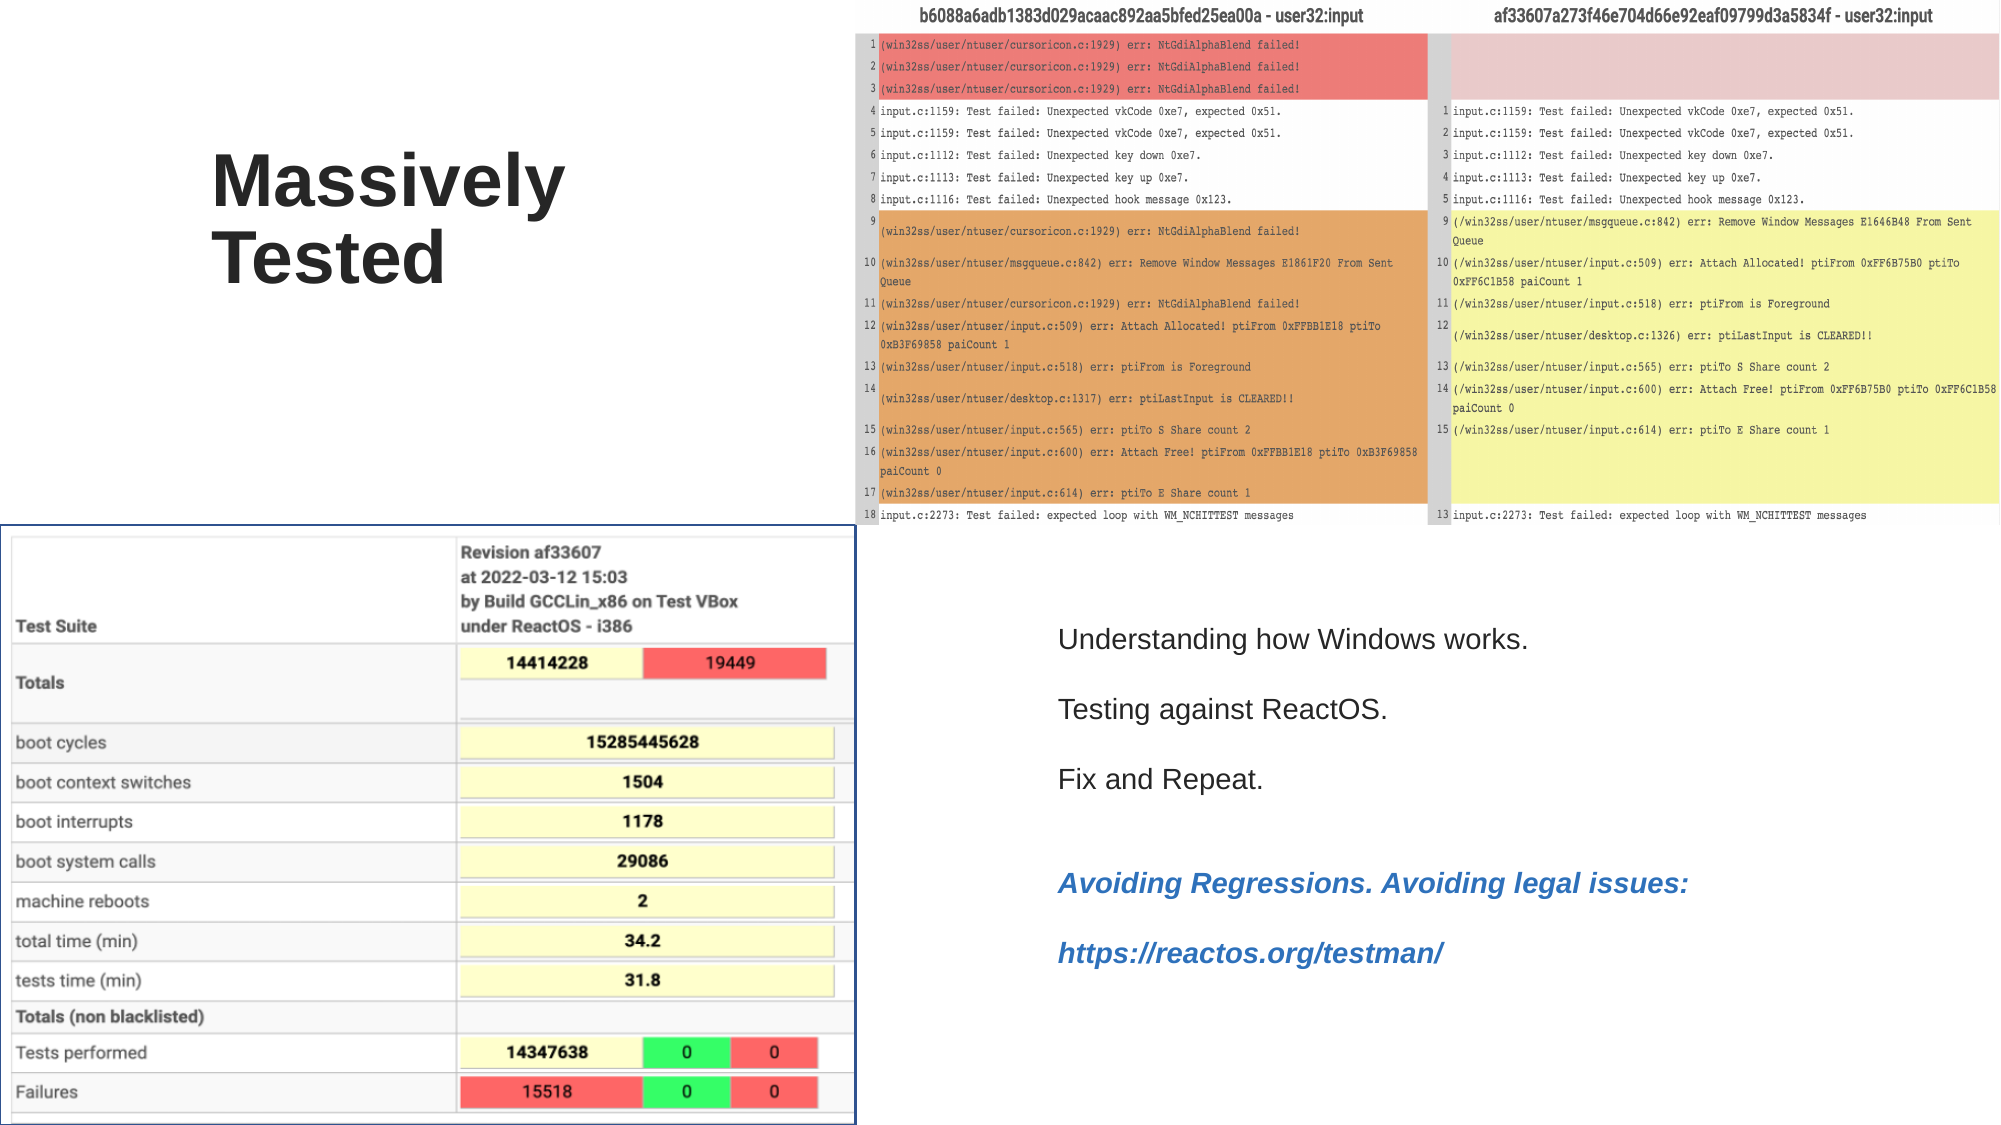

Massively
Tested

Understanding how Windows works.

Testing against ReactOS.

Fix and Repeat.
Avoiding Regressions. Avoiding legal issues:

https://reactos.org/testman/